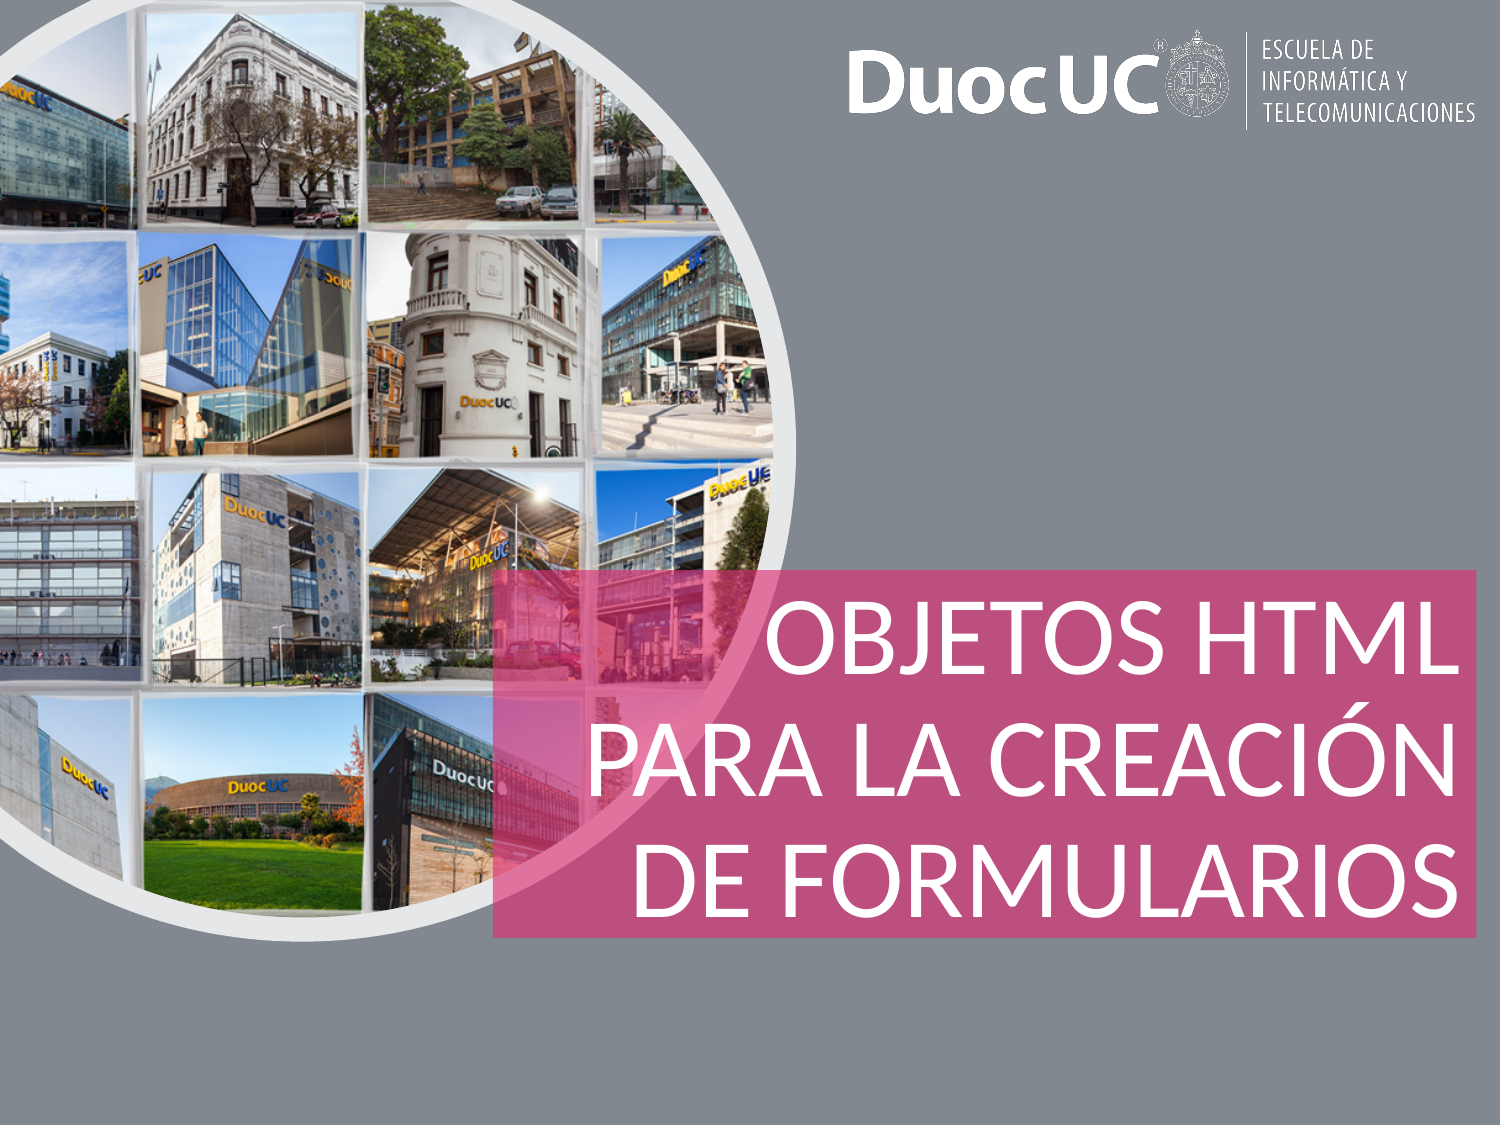

# OBJETOS HTML PARA LA CREACIÓN DE FORMULARIOS